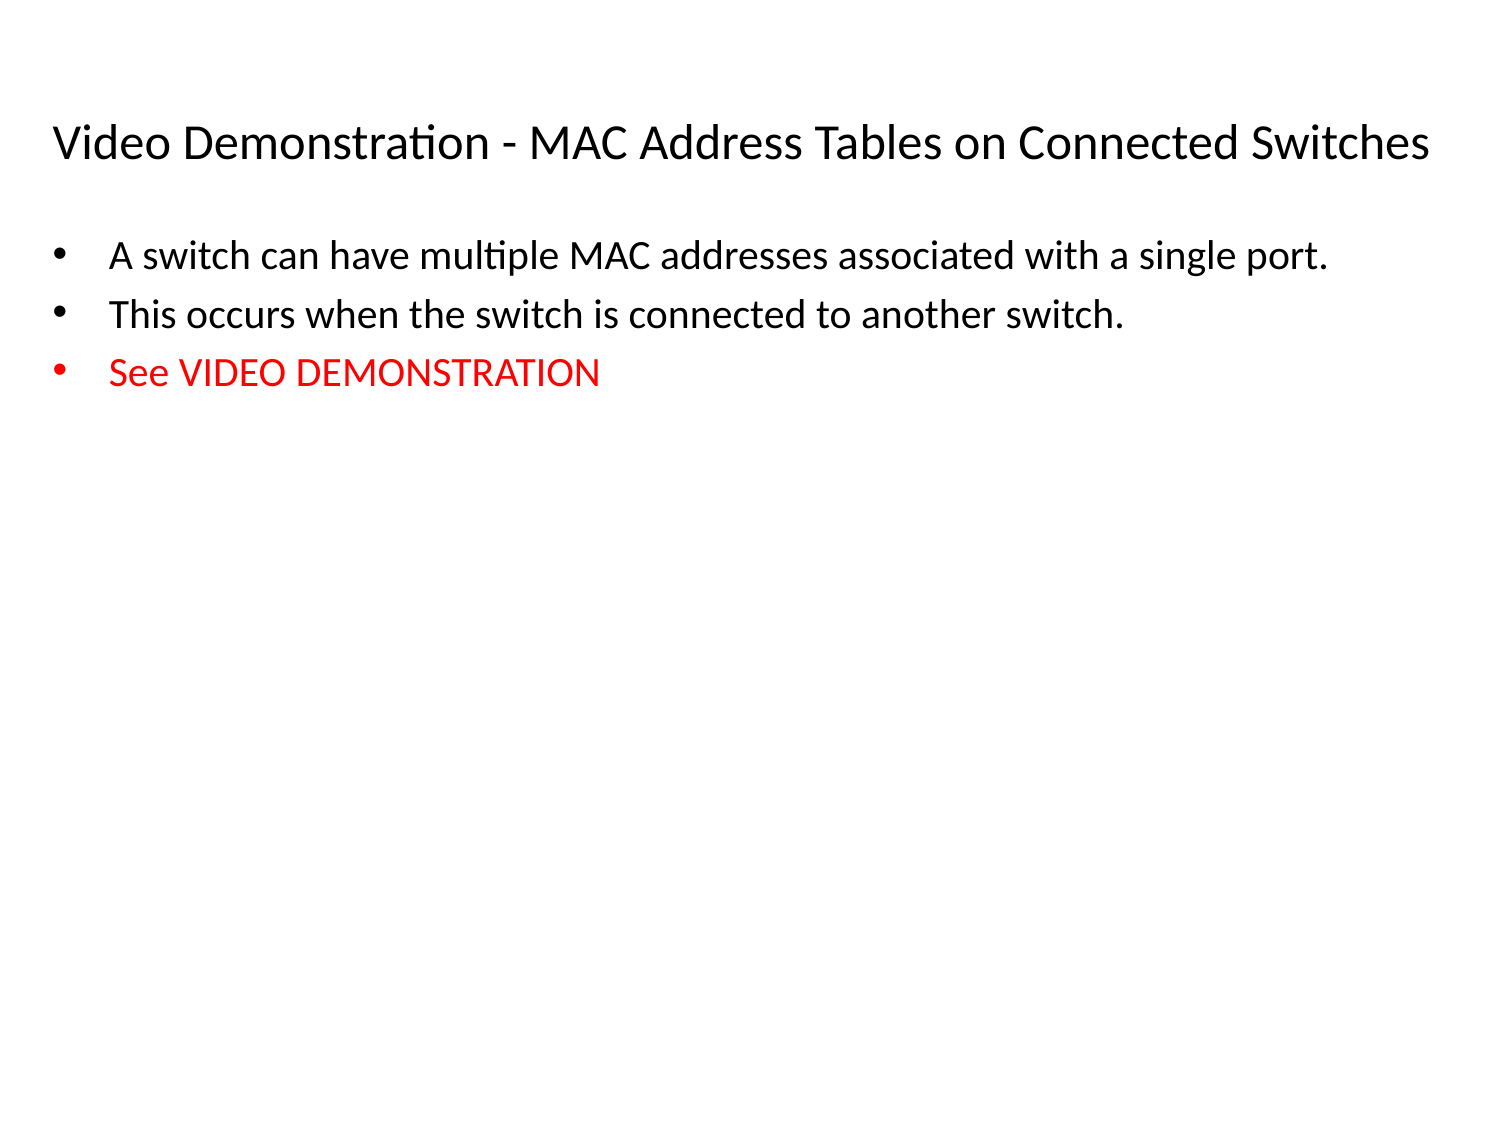

# Video Demonstration - MAC Address Tables on Connected Switches
A switch can have multiple MAC addresses associated with a single port.
This occurs when the switch is connected to another switch.
See VIDEO DEMONSTRATION